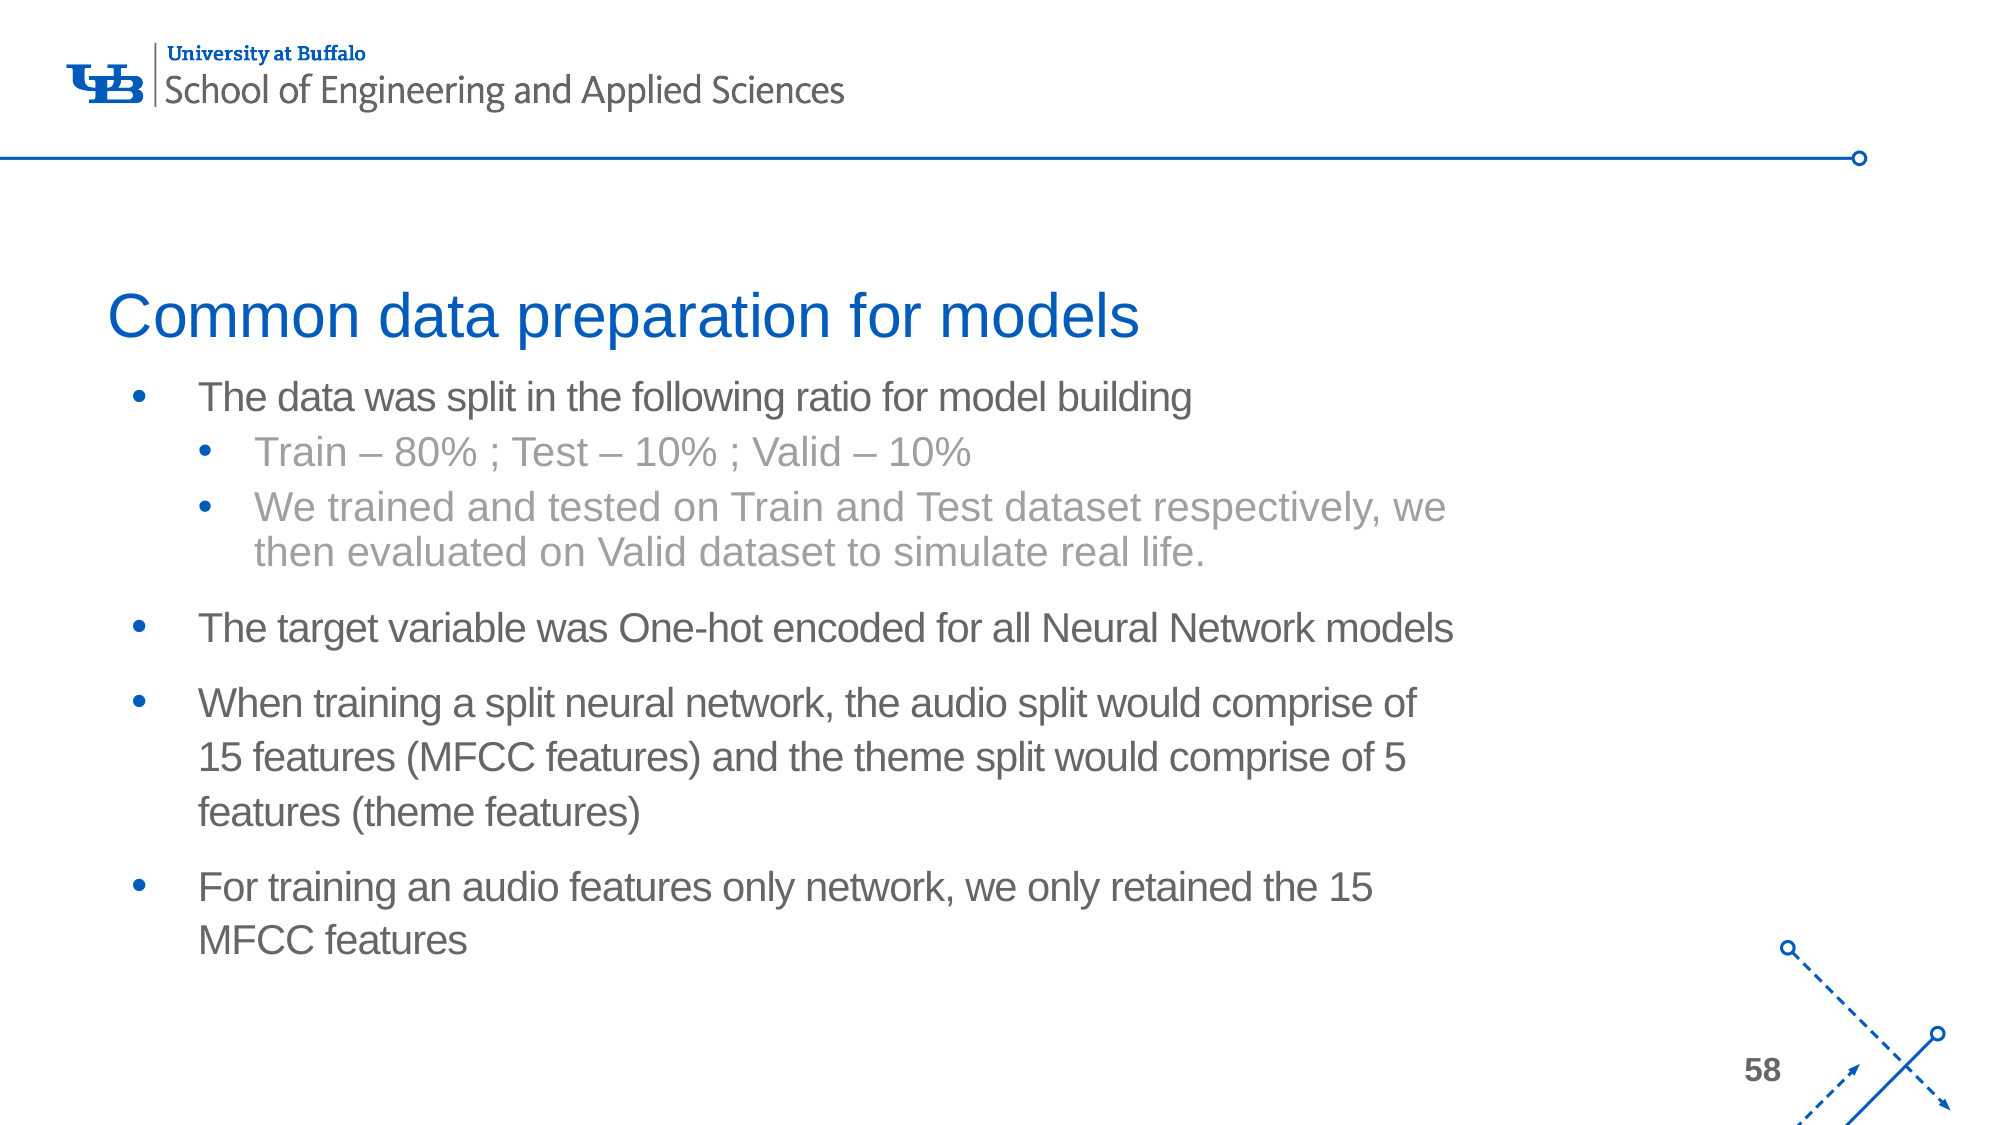

# Common data preparation for models
The data was split in the following ratio for model building
Train – 80% ; Test – 10% ; Valid – 10%
We trained and tested on Train and Test dataset respectively, we then evaluated on Valid dataset to simulate real life.
The target variable was One-hot encoded for all Neural Network models
When training a split neural network, the audio split would comprise of 15 features (MFCC features) and the theme split would comprise of 5 features (theme features)
For training an audio features only network, we only retained the 15 MFCC features